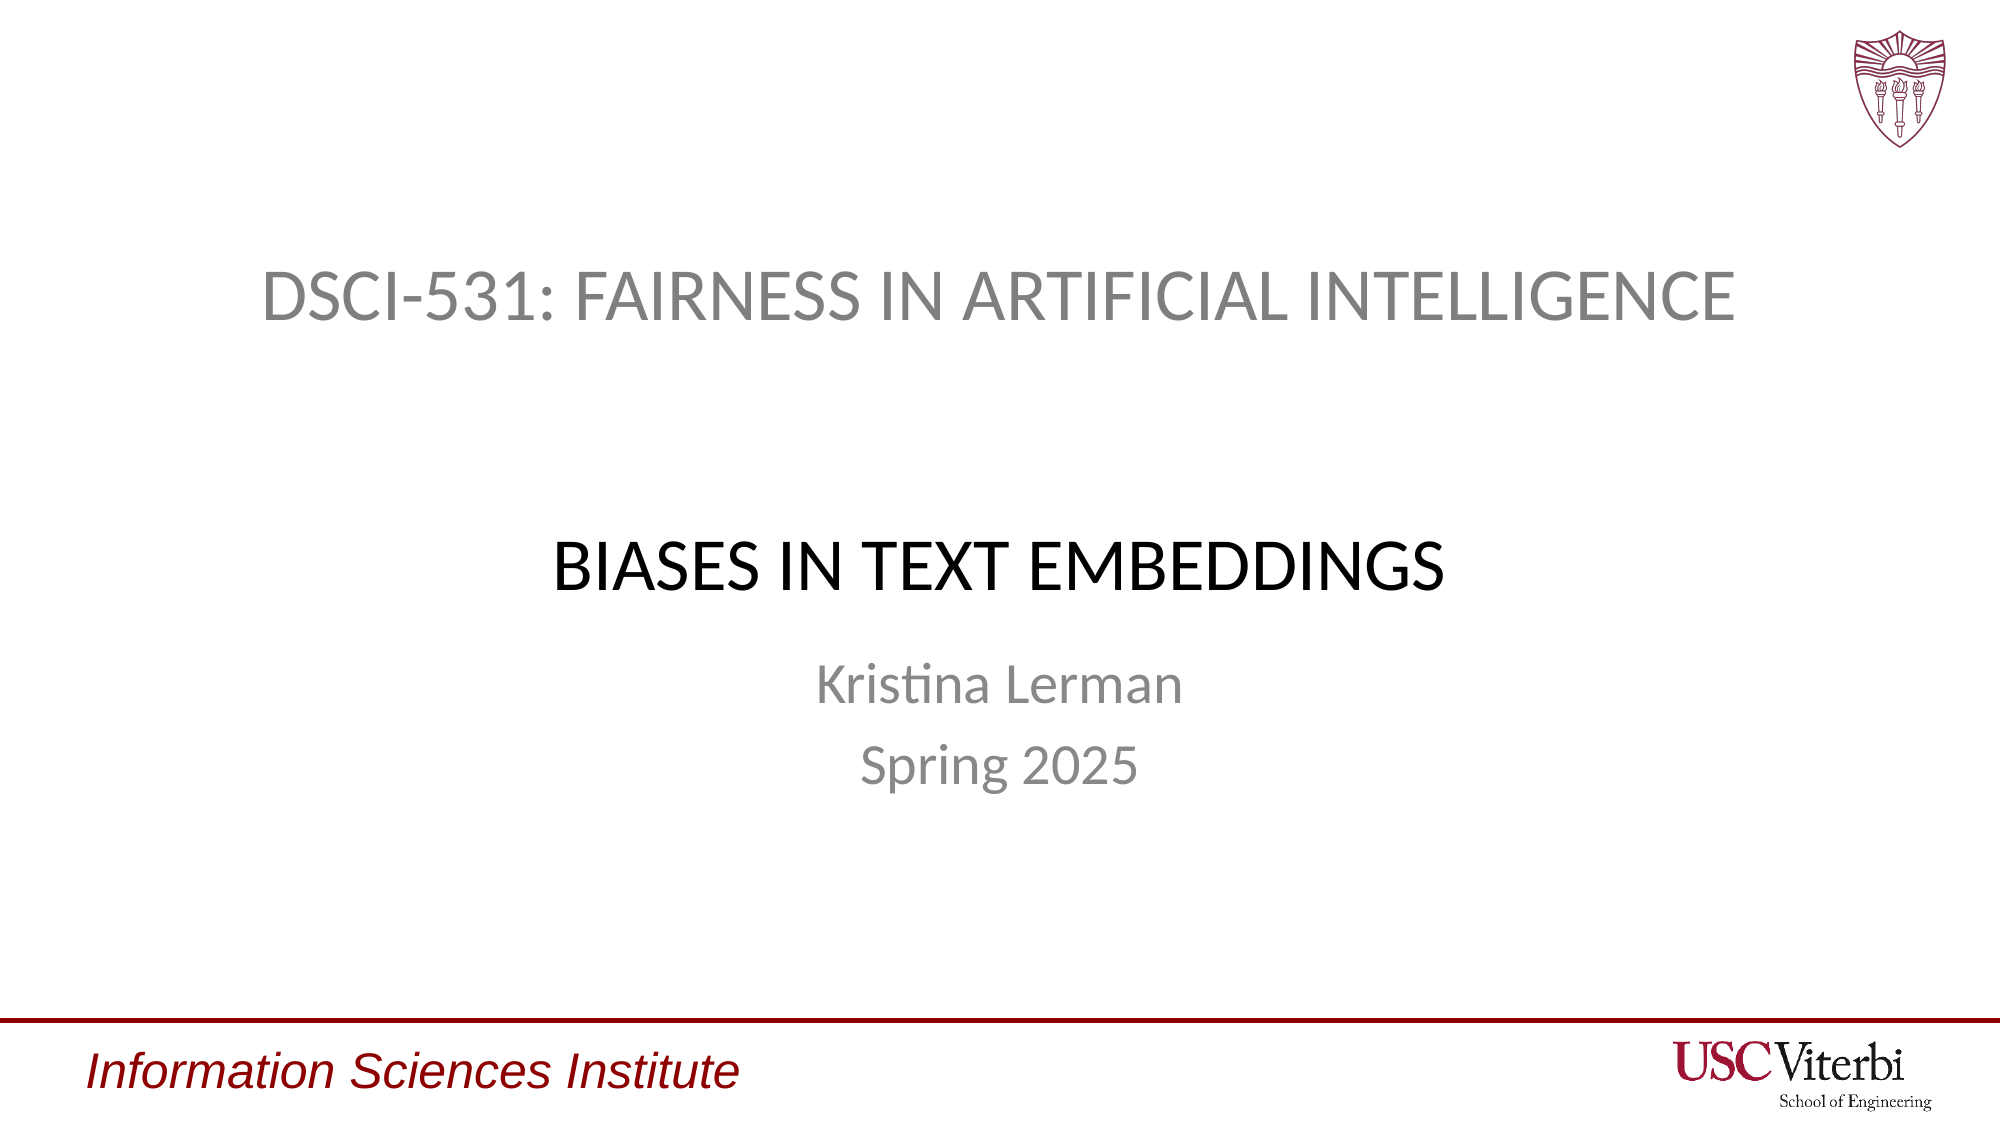

# DSCI-531: FAIRNESS IN ARTIFICIAL INTELLIGENCE BIASES IN TEXT EMBEDDINGS
Kristina Lerman
Spring 2025